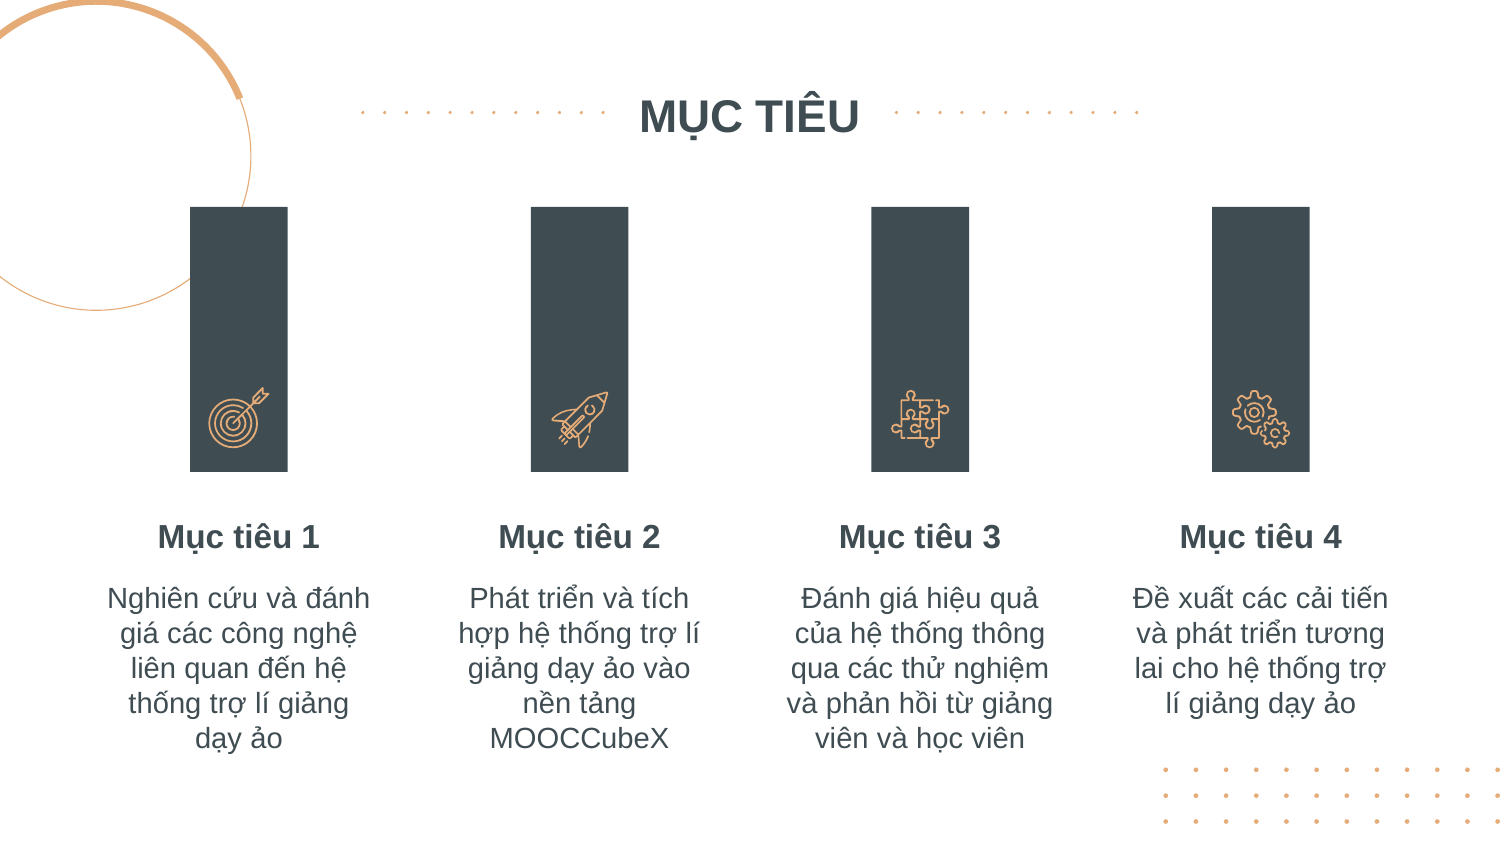

MỤC TIÊU

# Mục tiêu 1
Mục tiêu 2
Mục tiêu 3
Mục tiêu 4
Nghiên cứu và đánh giá các công nghệ liên quan đến hệ thống trợ lí giảng dạy ảo
Phát triển và tích hợp hệ thống trợ lí giảng dạy ảo vào nền tảng MOOCCubeX
Đánh giá hiệu quả của hệ thống thông qua các thử nghiệm và phản hồi từ giảng viên và học viên
Đề xuất các cải tiến và phát triển tương lai cho hệ thống trợ lí giảng dạy ảo